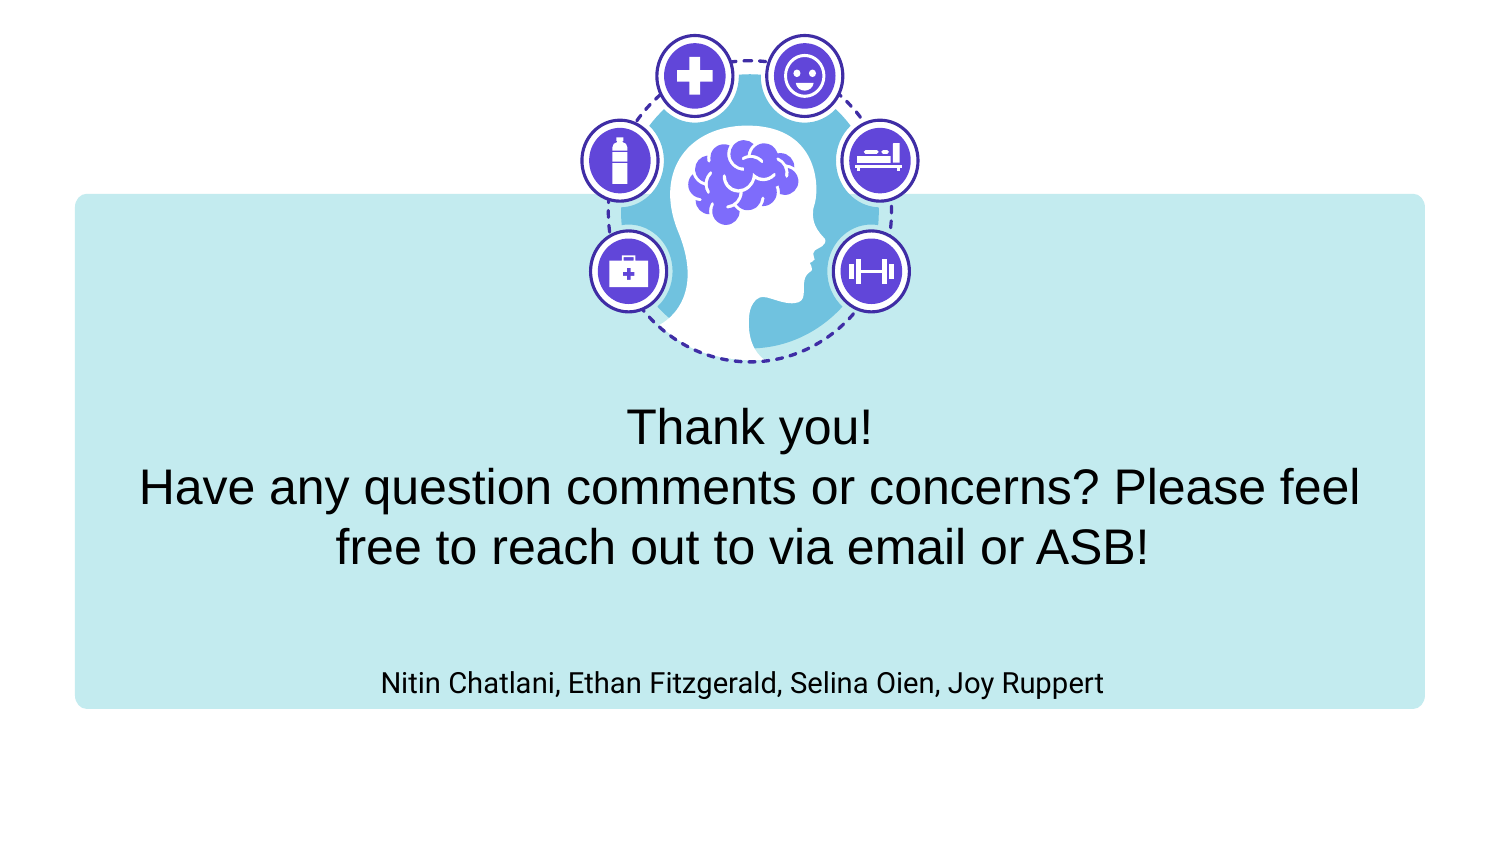

# Thank you!
Have any question comments or concerns? Please feel free to reach out to via email or ASB!
Nitin Chatlani, Ethan Fitzgerald, Selina Oien, Joy Ruppert